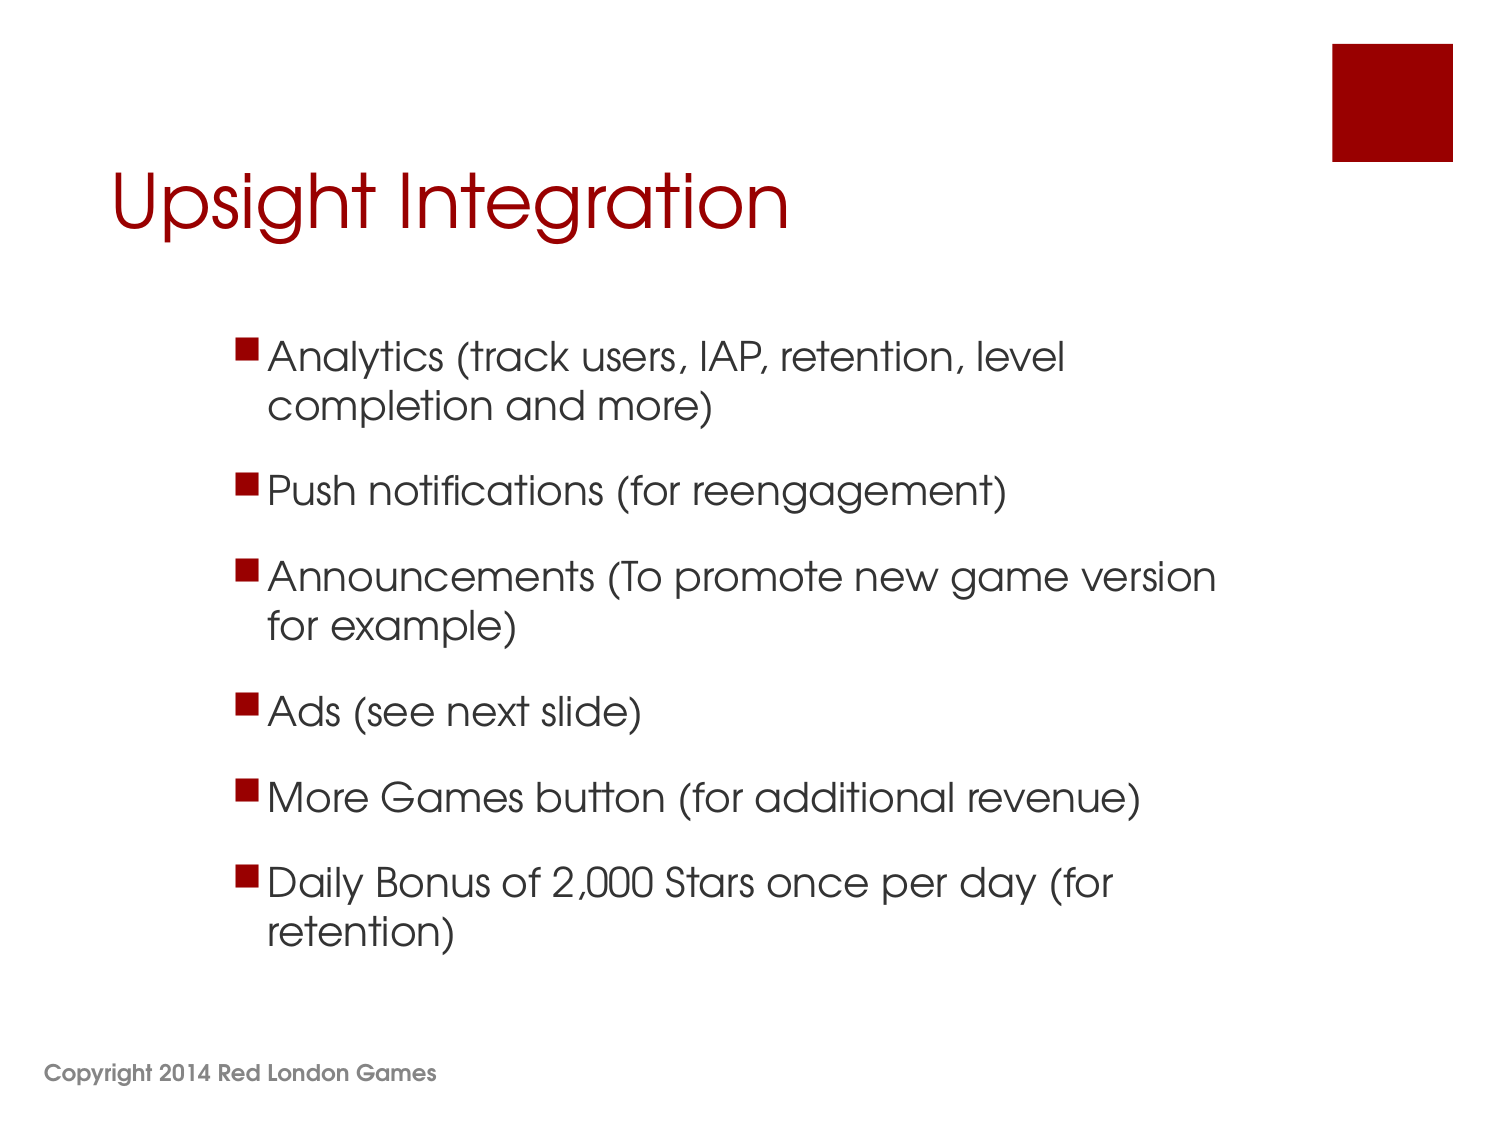

# Upsight Integration
Analytics (track users, IAP, retention, level completion and more)
Push notifications (for reengagement)
Announcements (To promote new game version for example)
Ads (see next slide)
More Games button (for additional revenue)
Daily Bonus of 2,000 Stars once per day (for retention)
Copyright 2014 Red London Games